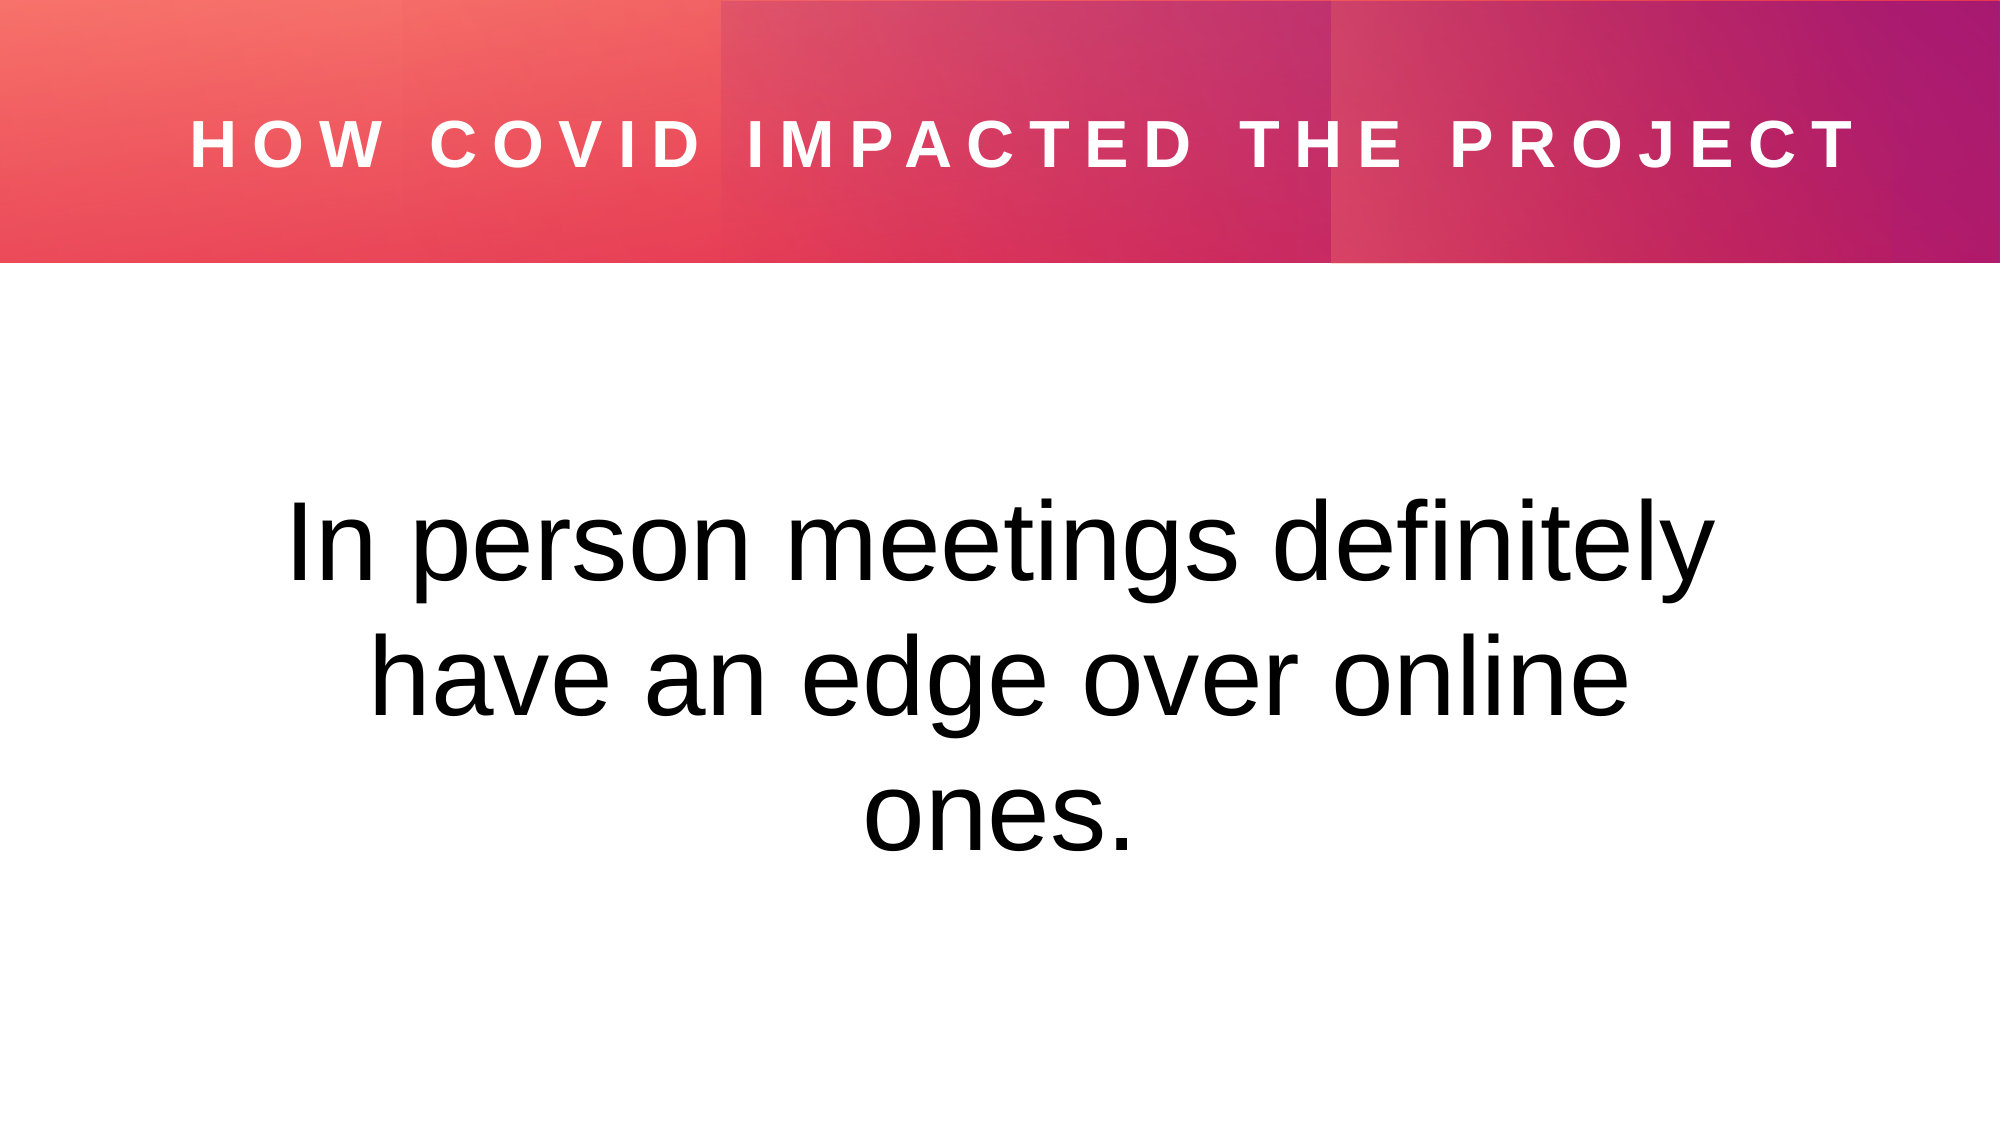

HOW COVID IMPACTED THE PROJECT
In person meetings definitely have an edge over online ones.